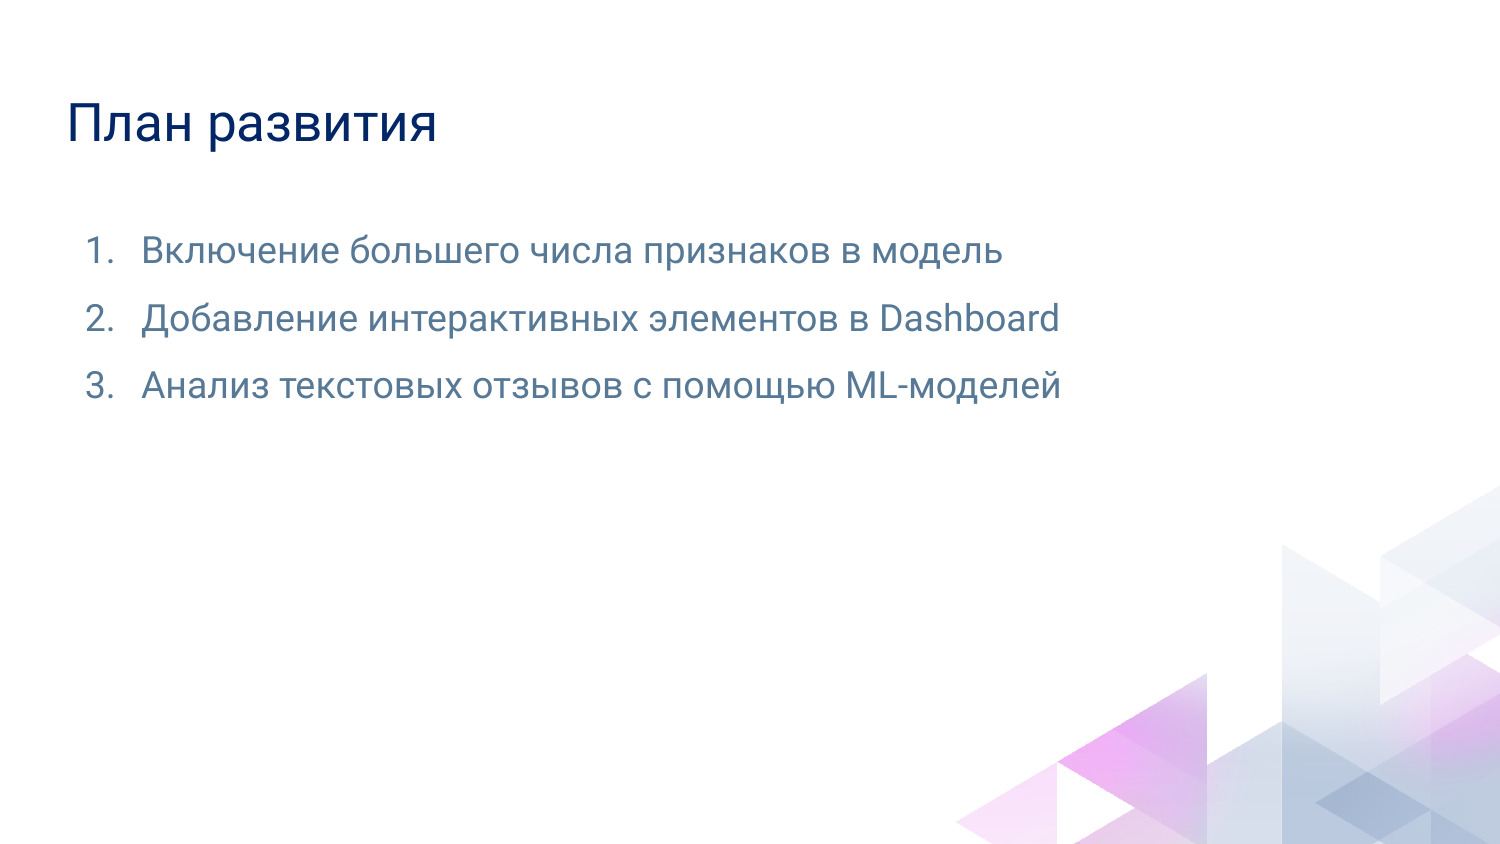

# План развития
Включение большего числа признаков в модель
Добавление интерактивных элементов в Dashboard
Анализ текстовых отзывов с помощью ML-моделей